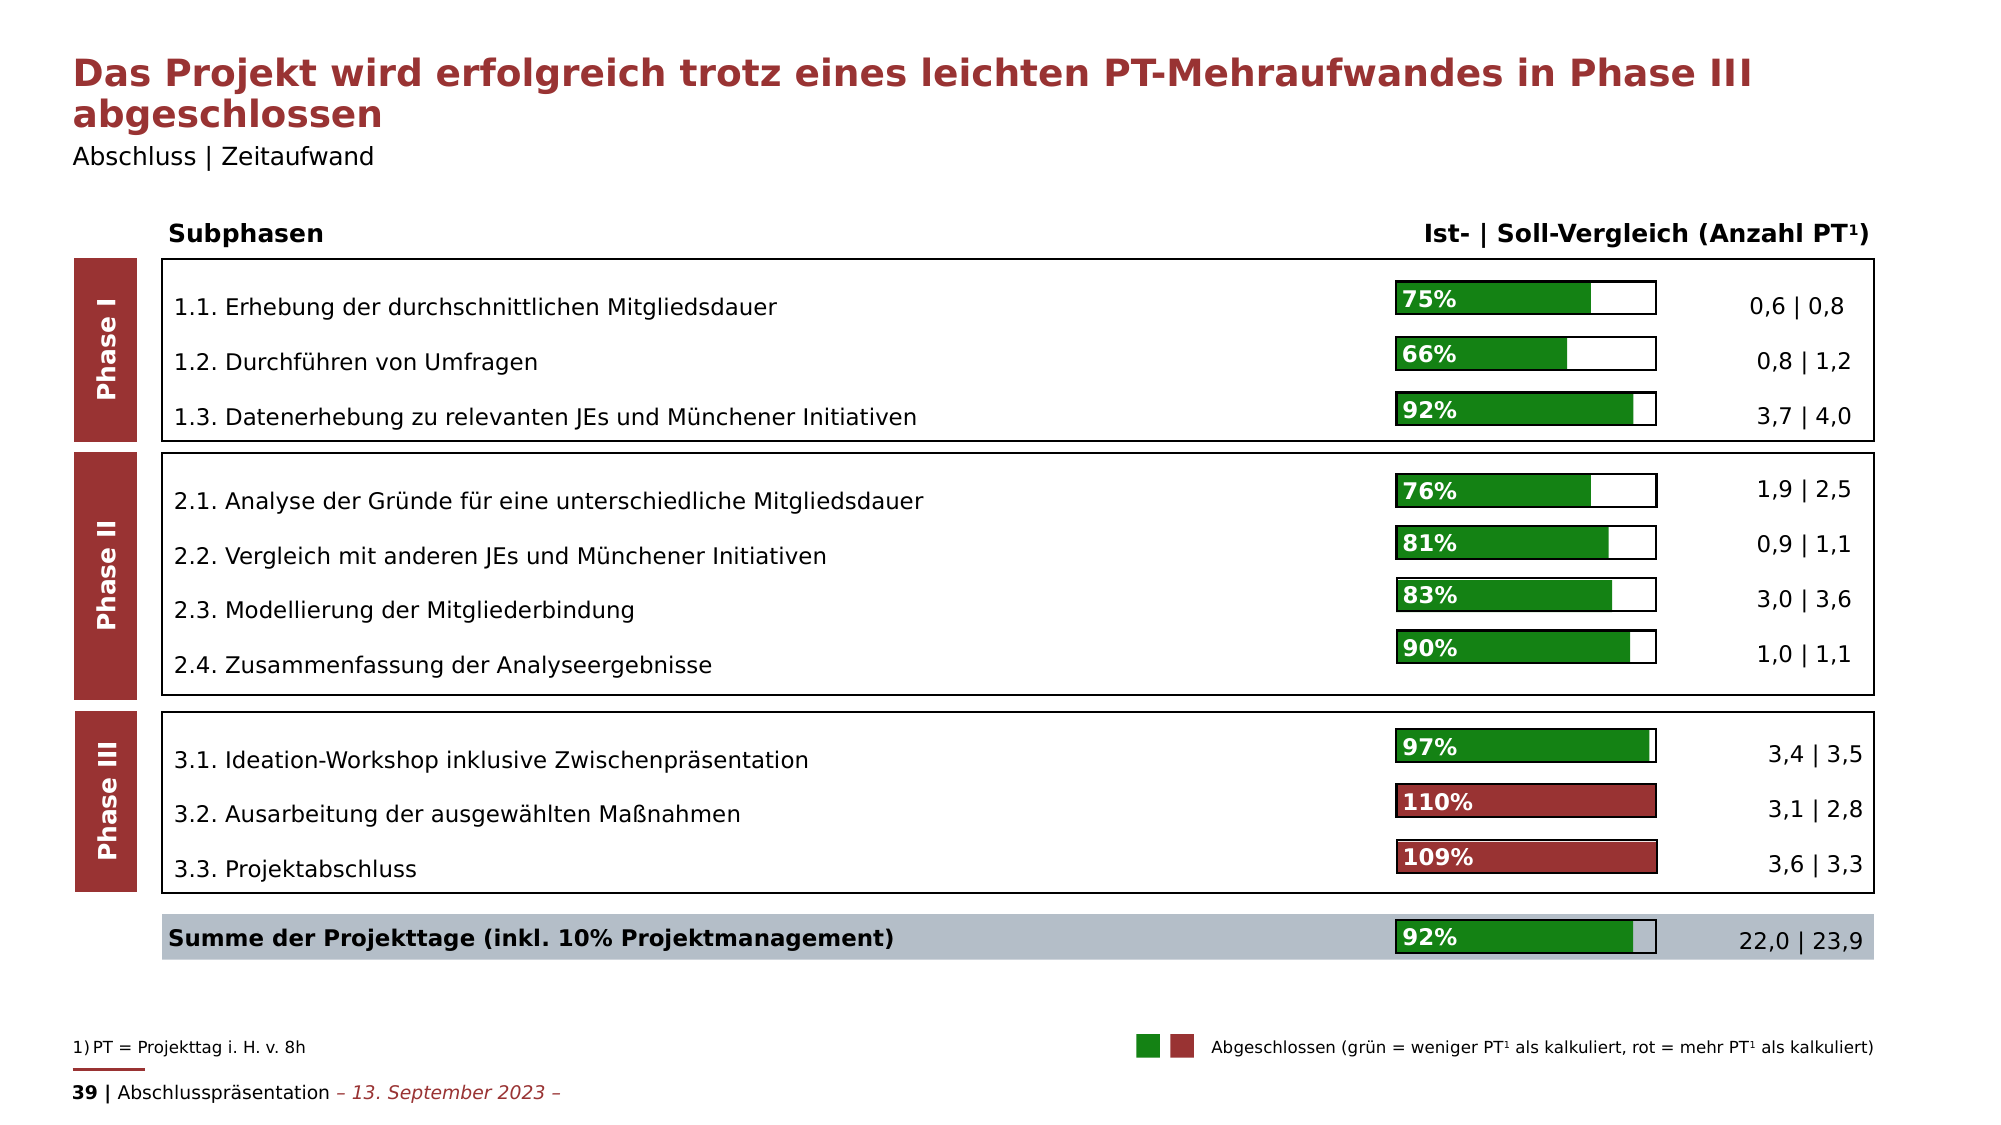

# Das Projekt wird erfolgreich trotz eines leichten PT-Mehraufwandes in Phase III abgeschlossen
Abschluss | Zeitaufwand
Subphasen
Ist- | Soll-Vergleich (Anzahl PT1)
Phase I
1.1. Erhebung der durchschnittlichen Mitgliedsdauer
1.2. Durchführen von Umfragen
1.3. Datenerhebung zu relevanten JEs und Münchener Initiativen
0,6 | 0,8
0,8 | 1,2
3,7 | 4,0
75%

66%

92%

1,9 | 2,5
0,9 | 1,1
3,0 | 3,6
1,0 | 1,1

Phase II
2.1. Analyse der Gründe für eine unterschiedliche Mitgliedsdauer
2.2. Vergleich mit anderen JEs und Münchener Initiativen
2.3. Modellierung der Mitgliederbindung
2.4. Zusammenfassung der Analyseergebnisse
76%

81%

83%

90%

3,4 | 3,5
3,1 | 2,8
3,6 | 3,3
Phase III
3.1. Ideation-Workshop inklusive Zwischenpräsentation
3.2. Ausarbeitung der ausgewählten Maßnahmen
3.3. Projektabschluss
97%

110%

109%

22,0 | 23,9
Summe der Projekttage (inkl. 10% Projektmanagement)
92%

1) PT = Projekttag i. H. v. 8h
Abgeschlossen (grün = weniger PT1 als kalkuliert, rot = mehr PT1 als kalkuliert)